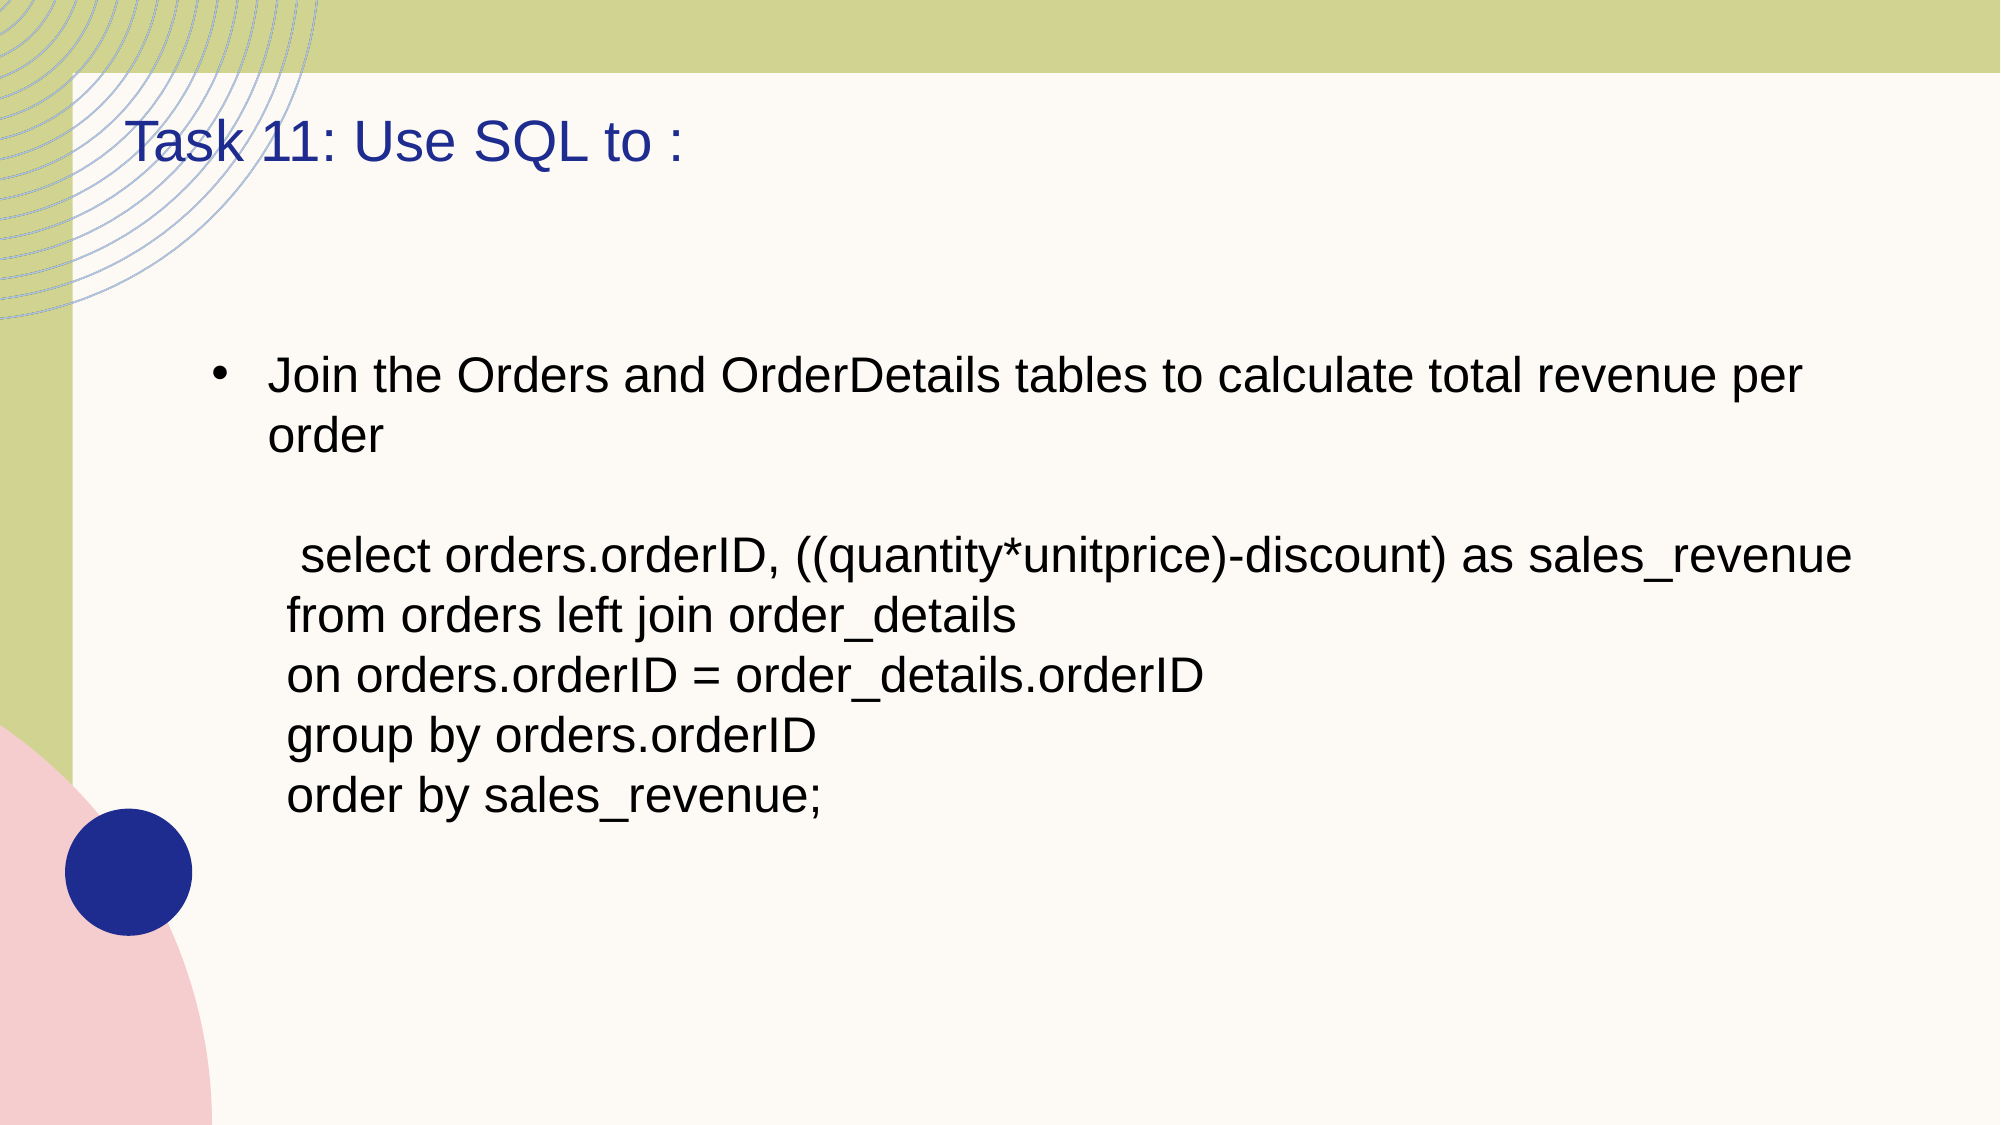

Task 11: Use SQL to :

Join the Orders and OrderDetails tables to calculate total revenue per order

 select orders.orderID, ((quantity*unitprice)-discount) as sales_revenue
from orders left join order_details
on orders.orderID = order_details.orderID
group by orders.orderID
order by sales_revenue;